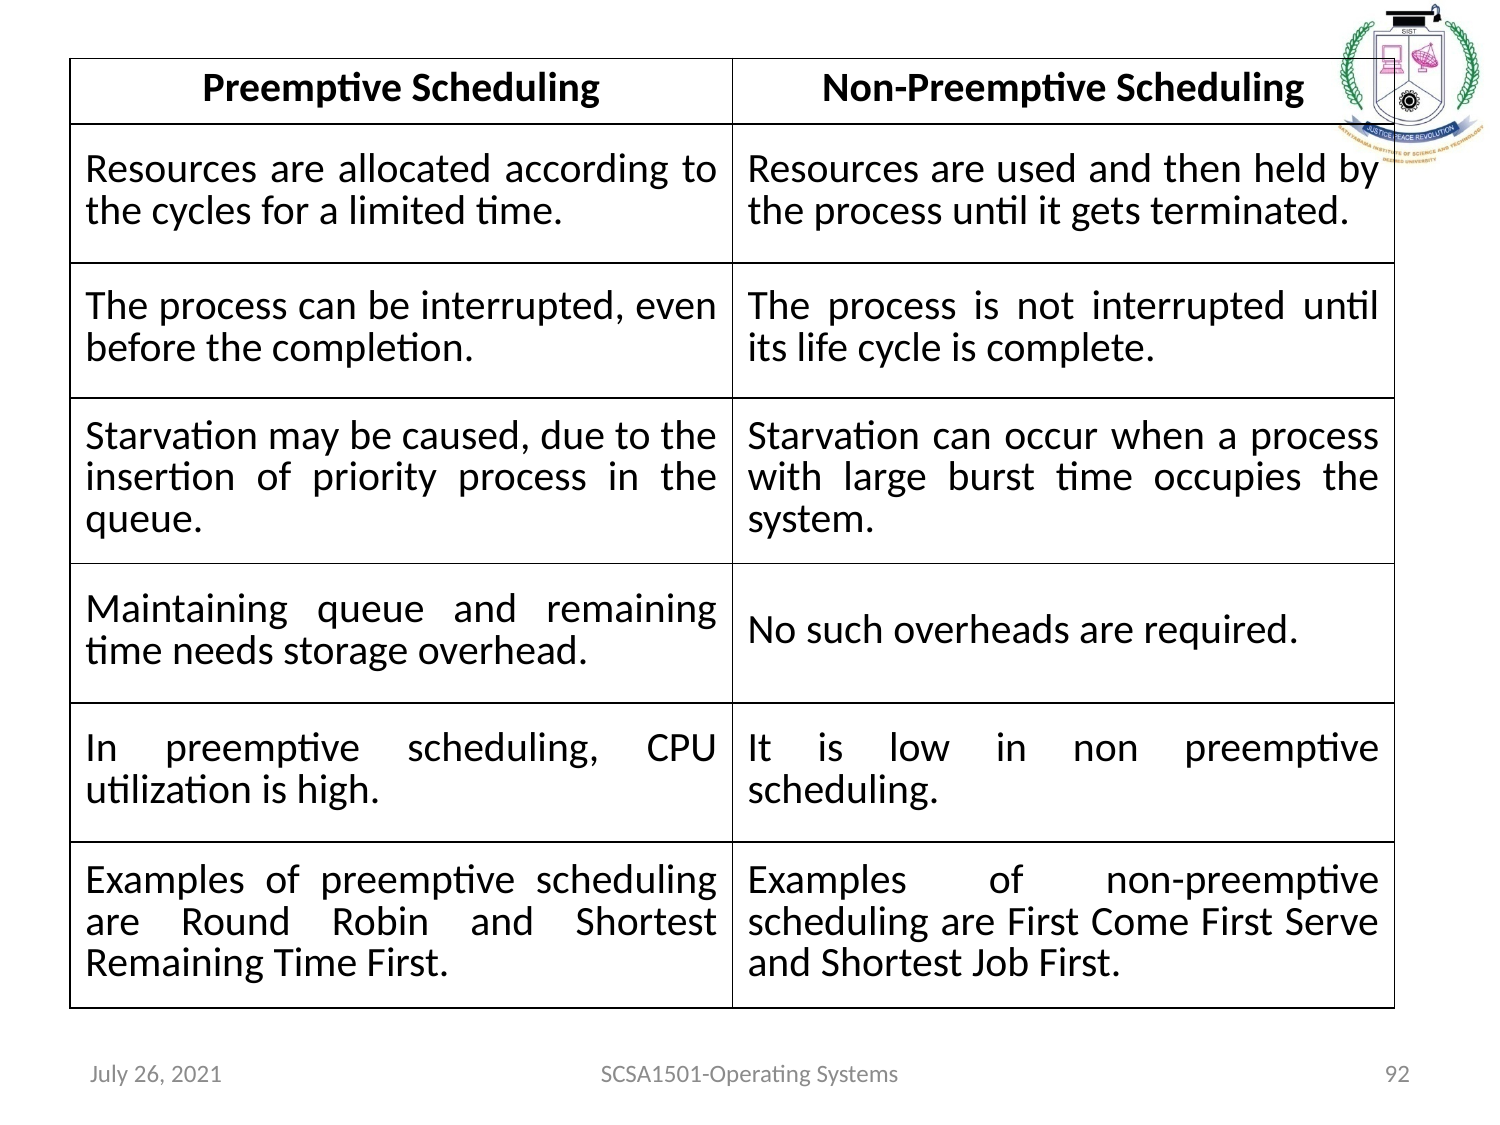

| Preemptive Scheduling | Non-Preemptive Scheduling |
| --- | --- |
| Resources are allocated according to the cycles for a limited time. | Resources are used and then held by the process until it gets terminated. |
| The process can be interrupted, even before the completion. | The process is not interrupted until its life cycle is complete. |
| Starvation may be caused, due to the insertion of priority process in the queue. | Starvation can occur when a process with large burst time occupies the system. |
| Maintaining queue and remaining time needs storage overhead. | No such overheads are required. |
| In preemptive scheduling, CPU utilization is high. | It is low in non preemptive scheduling. |
| Examples of preemptive scheduling are Round Robin and Shortest Remaining Time First. | Examples of non-preemptive scheduling are First Come First Serve and Shortest Job First. |
July 26, 2021
SCSA1501-Operating Systems
92